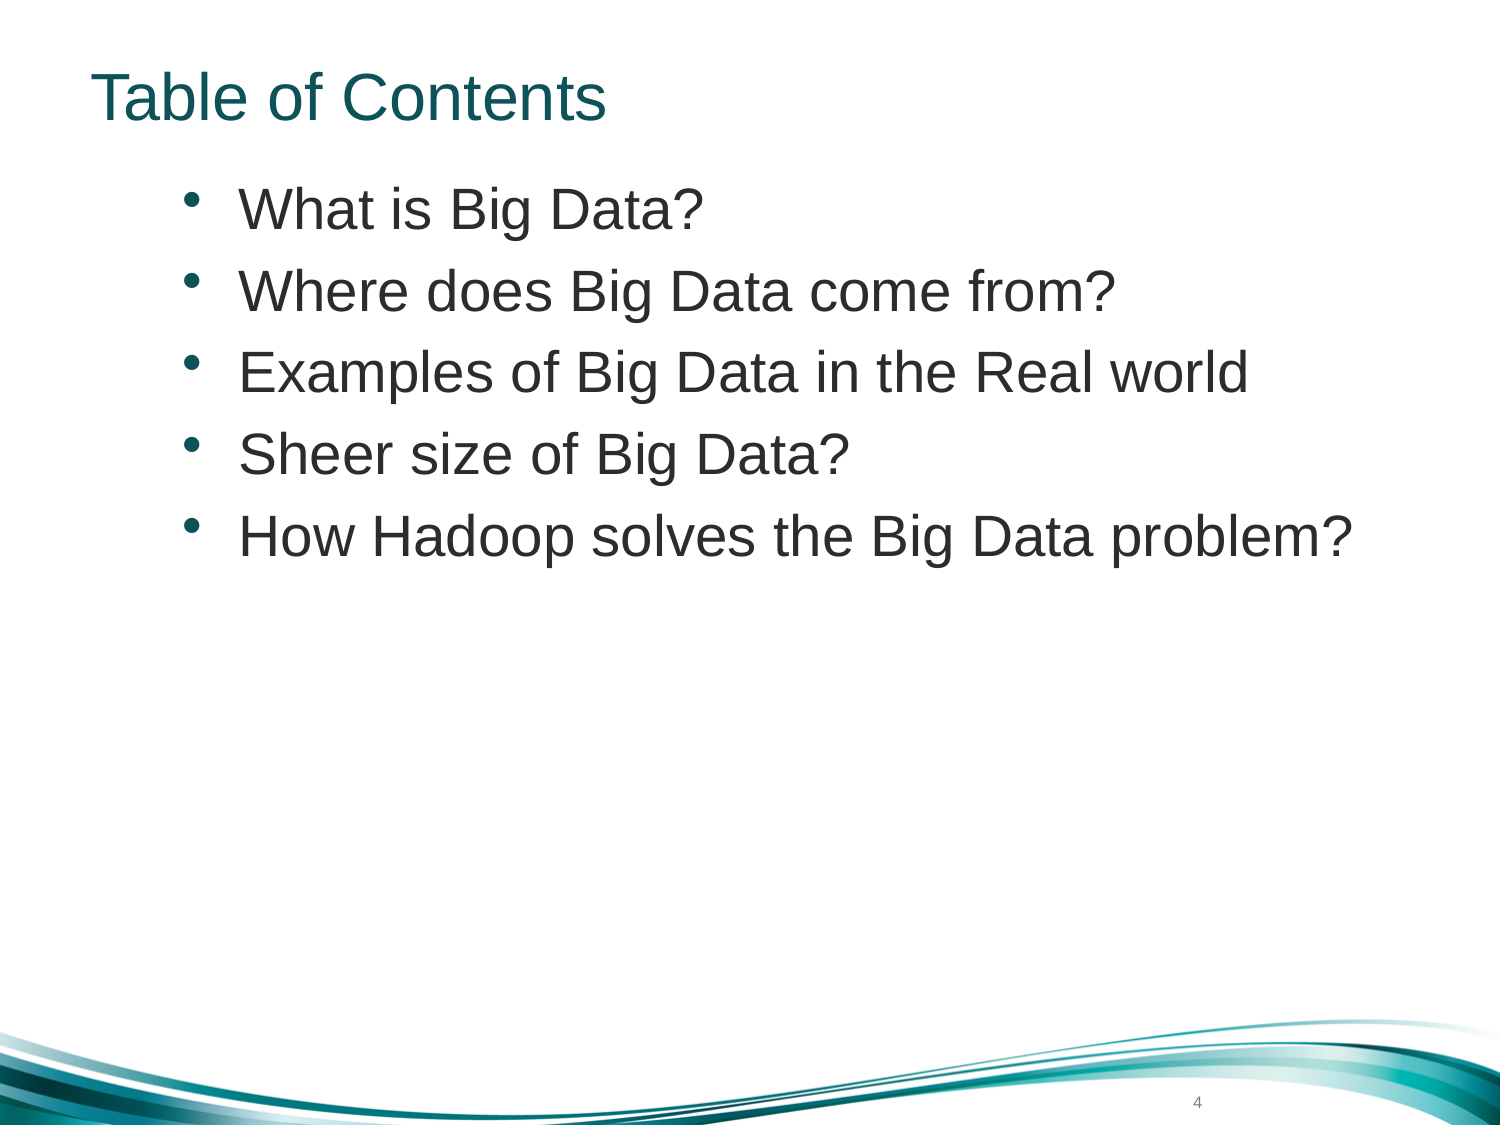

# Table of Contents
What is Big Data?
Where does Big Data come from?
Examples of Big Data in the Real world
Sheer size of Big Data?
How Hadoop solves the Big Data problem?
4